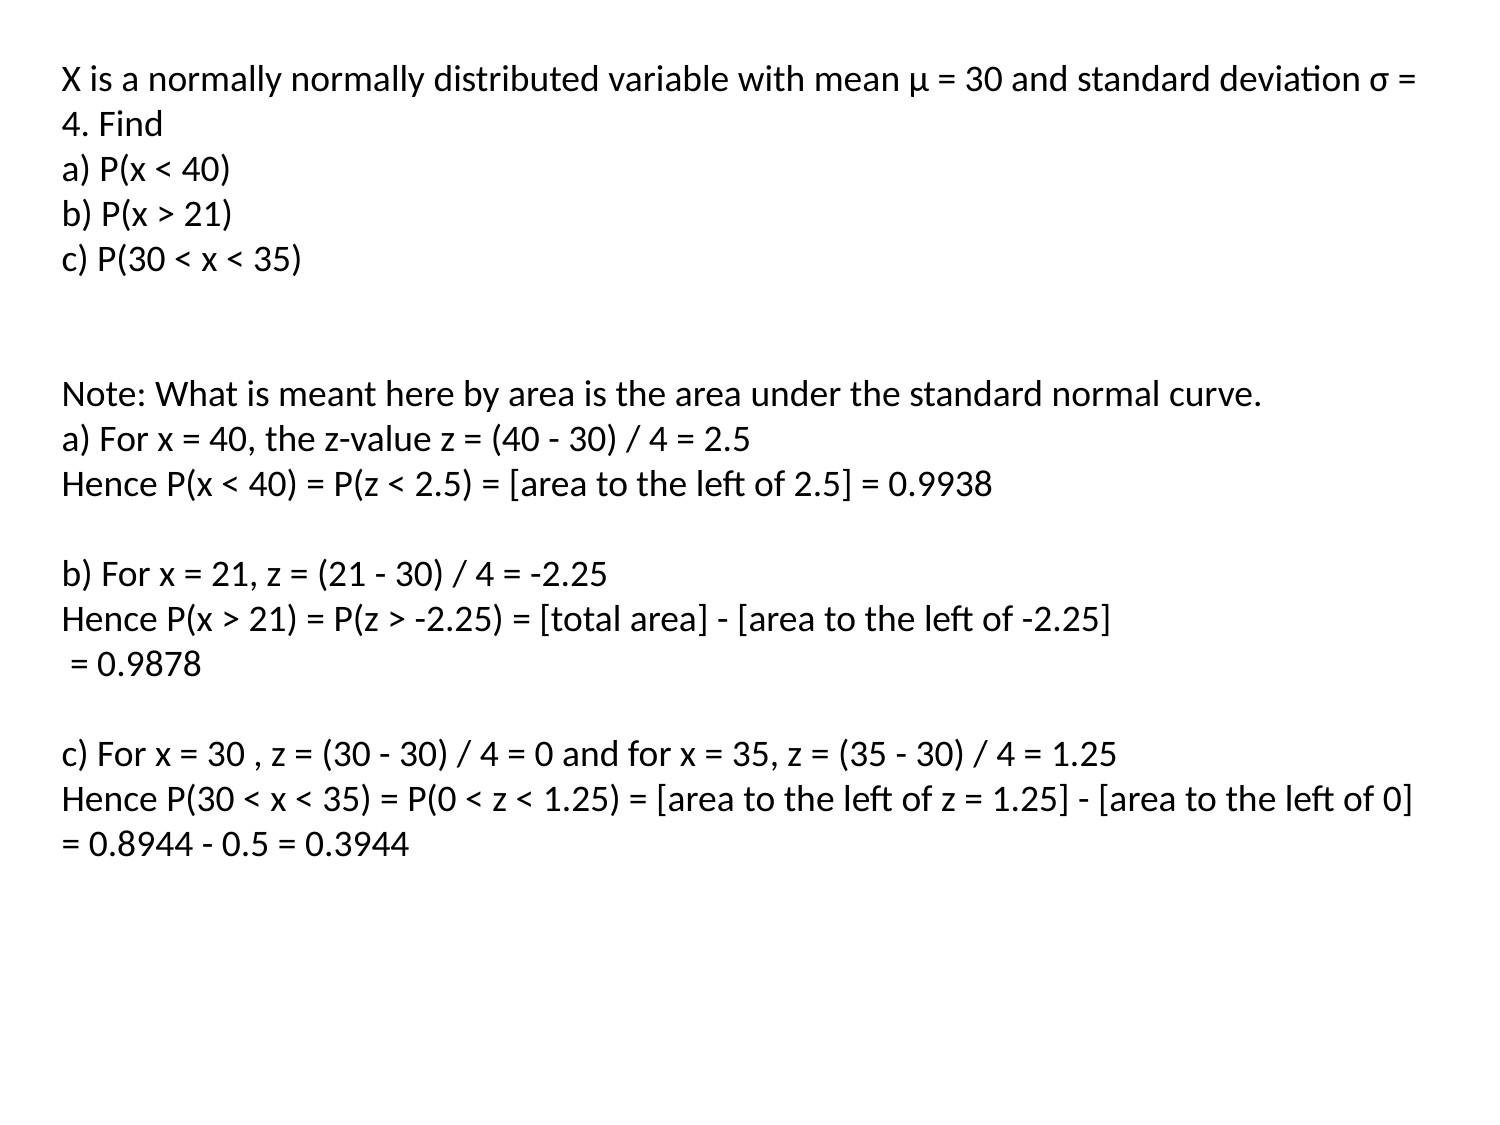

X is a normally normally distributed variable with mean μ = 30 and standard deviation σ = 4. Find 
a) P(x < 40) 
b) P(x > 21) 
c) P(30 < x < 35)

Note: What is meant here by area is the area under the standard normal curve. 
a) For x = 40, the z-value z = (40 - 30) / 4 = 2.5 
Hence P(x < 40) = P(z < 2.5) = [area to the left of 2.5] = 0.9938
b) For x = 21, z = (21 - 30) / 4 = -2.25 
Hence P(x > 21) = P(z > -2.25) = [total area] - [area to the left of -2.25] 
 = 0.9878
c) For x = 30 , z = (30 - 30) / 4 = 0 and for x = 35, z = (35 - 30) / 4 = 1.25 
Hence P(30 < x < 35) = P(0 < z < 1.25) = [area to the left of z = 1.25] - [area to the left of 0] 
= 0.8944 - 0.5 = 0.3944